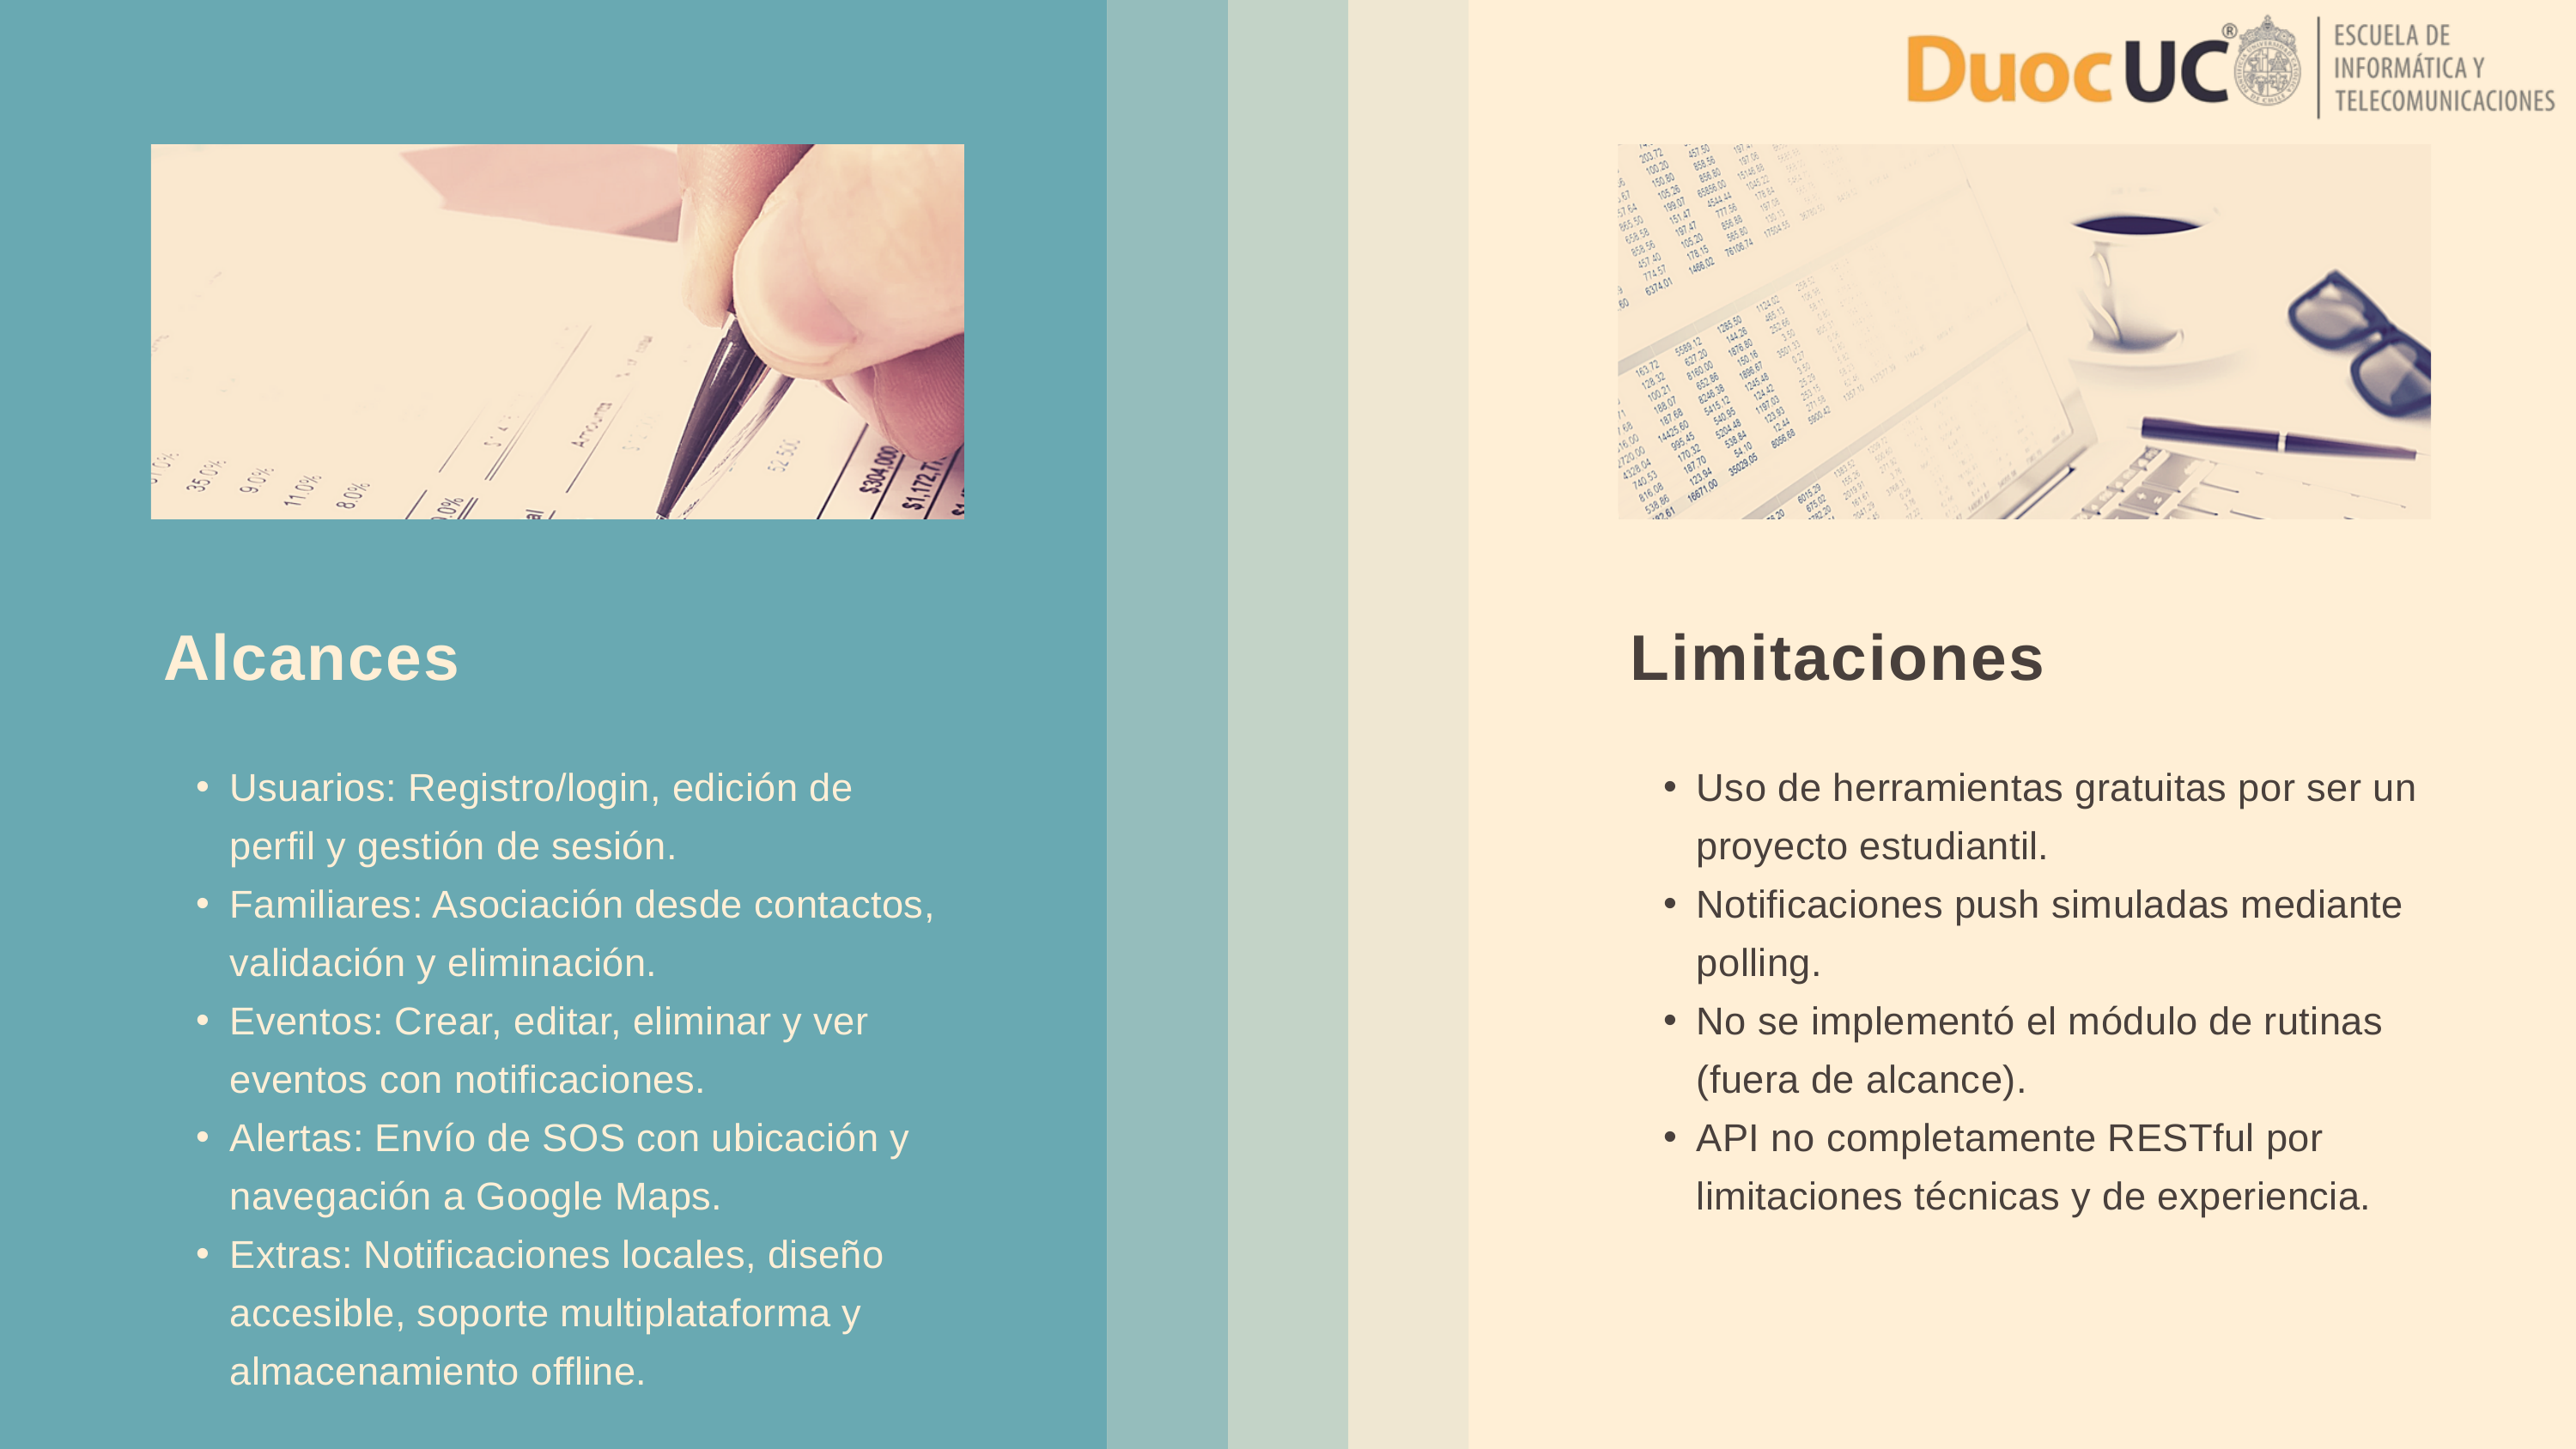

Alcances
Usuarios: Registro/login, edición de perfil y gestión de sesión.
Familiares: Asociación desde contactos, validación y eliminación.
Eventos: Crear, editar, eliminar y ver eventos con notificaciones.
Alertas: Envío de SOS con ubicación y navegación a Google Maps.
Extras: Notificaciones locales, diseño accesible, soporte multiplataforma y almacenamiento offline.
Limitaciones
Uso de herramientas gratuitas por ser un proyecto estudiantil.
Notificaciones push simuladas mediante polling.
No se implementó el módulo de rutinas (fuera de alcance).
API no completamente RESTful por limitaciones técnicas y de experiencia.